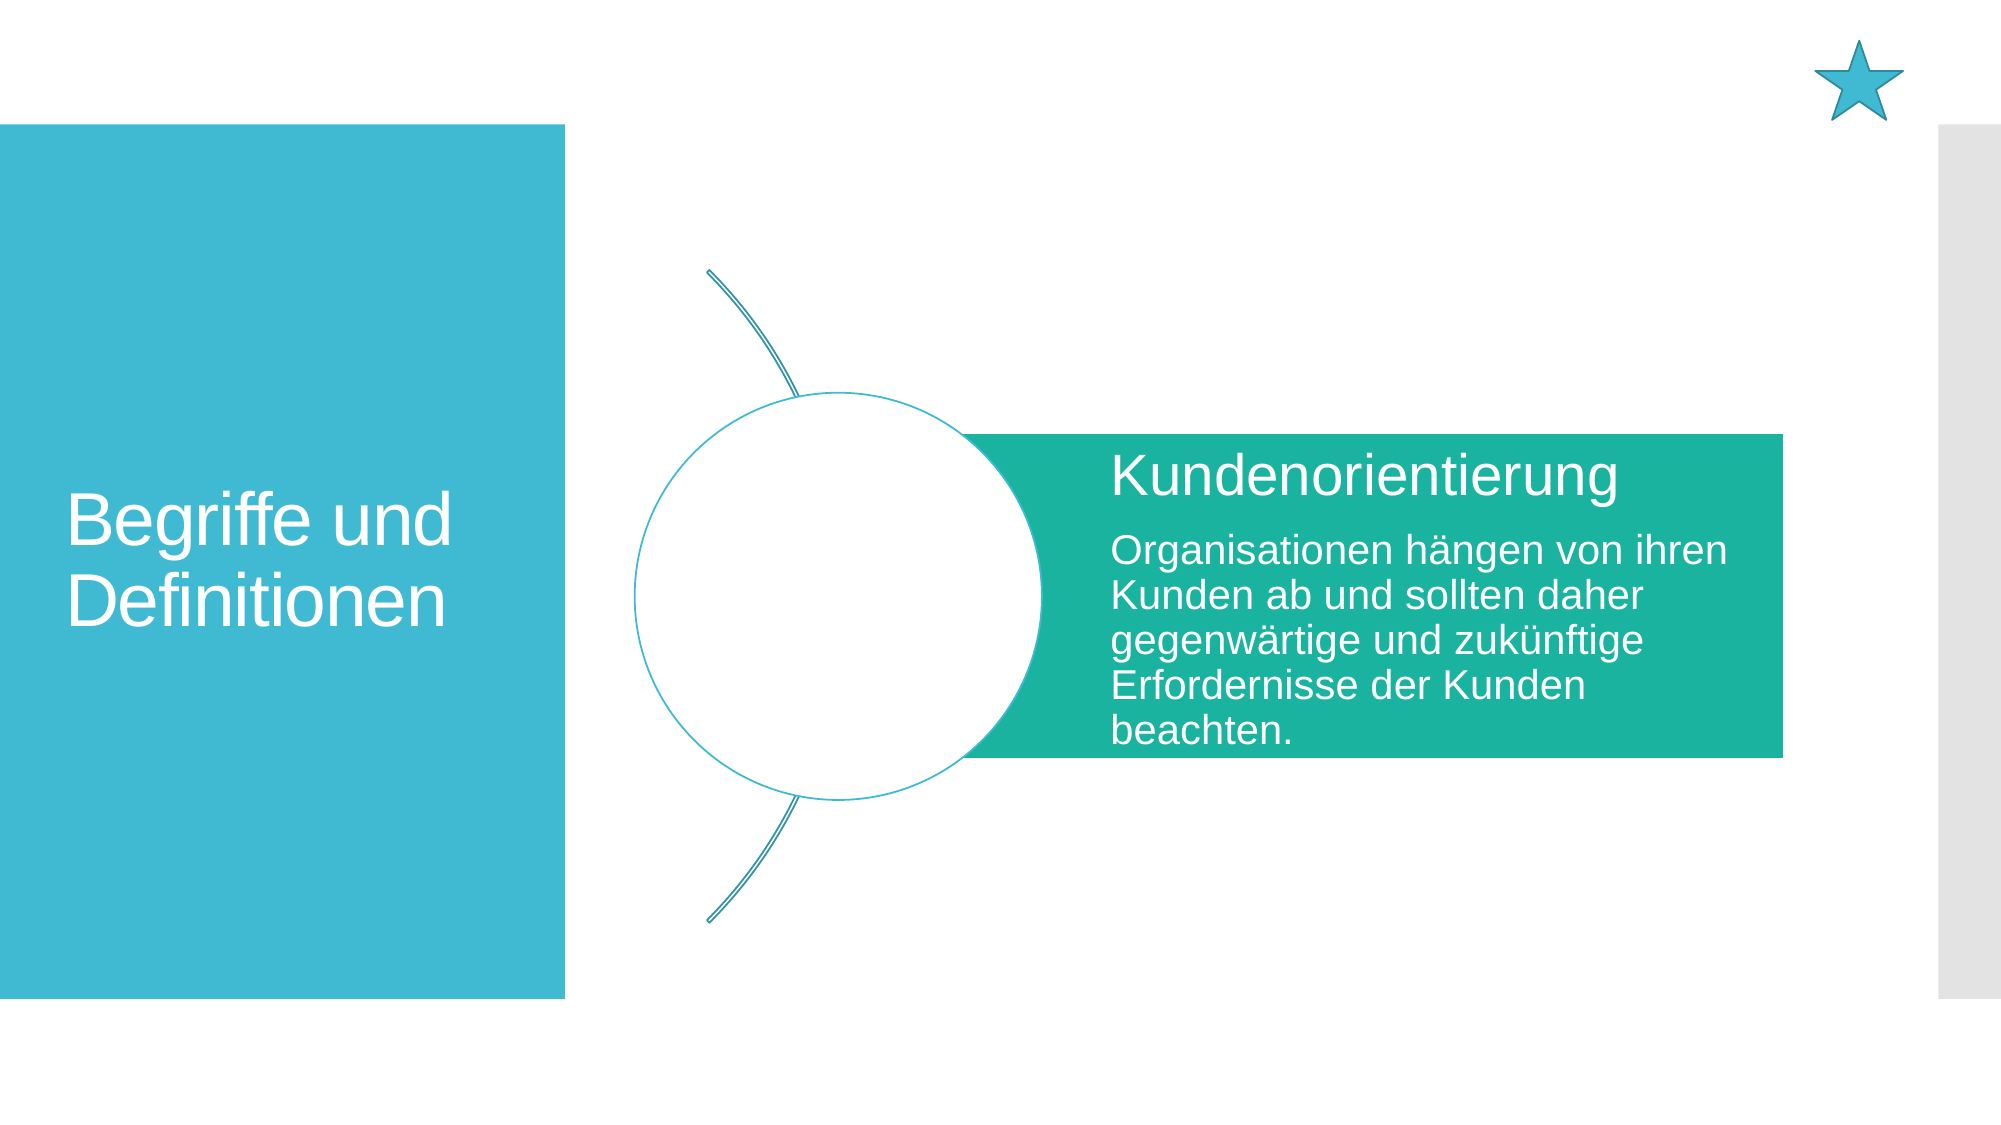

# Begriffe und Definitionen
Kundenorientierung
Organisationen hängen von ihren Kunden ab und sollten daher gegenwärtige und zukünftige Erfordernisse der Kunden beachten.